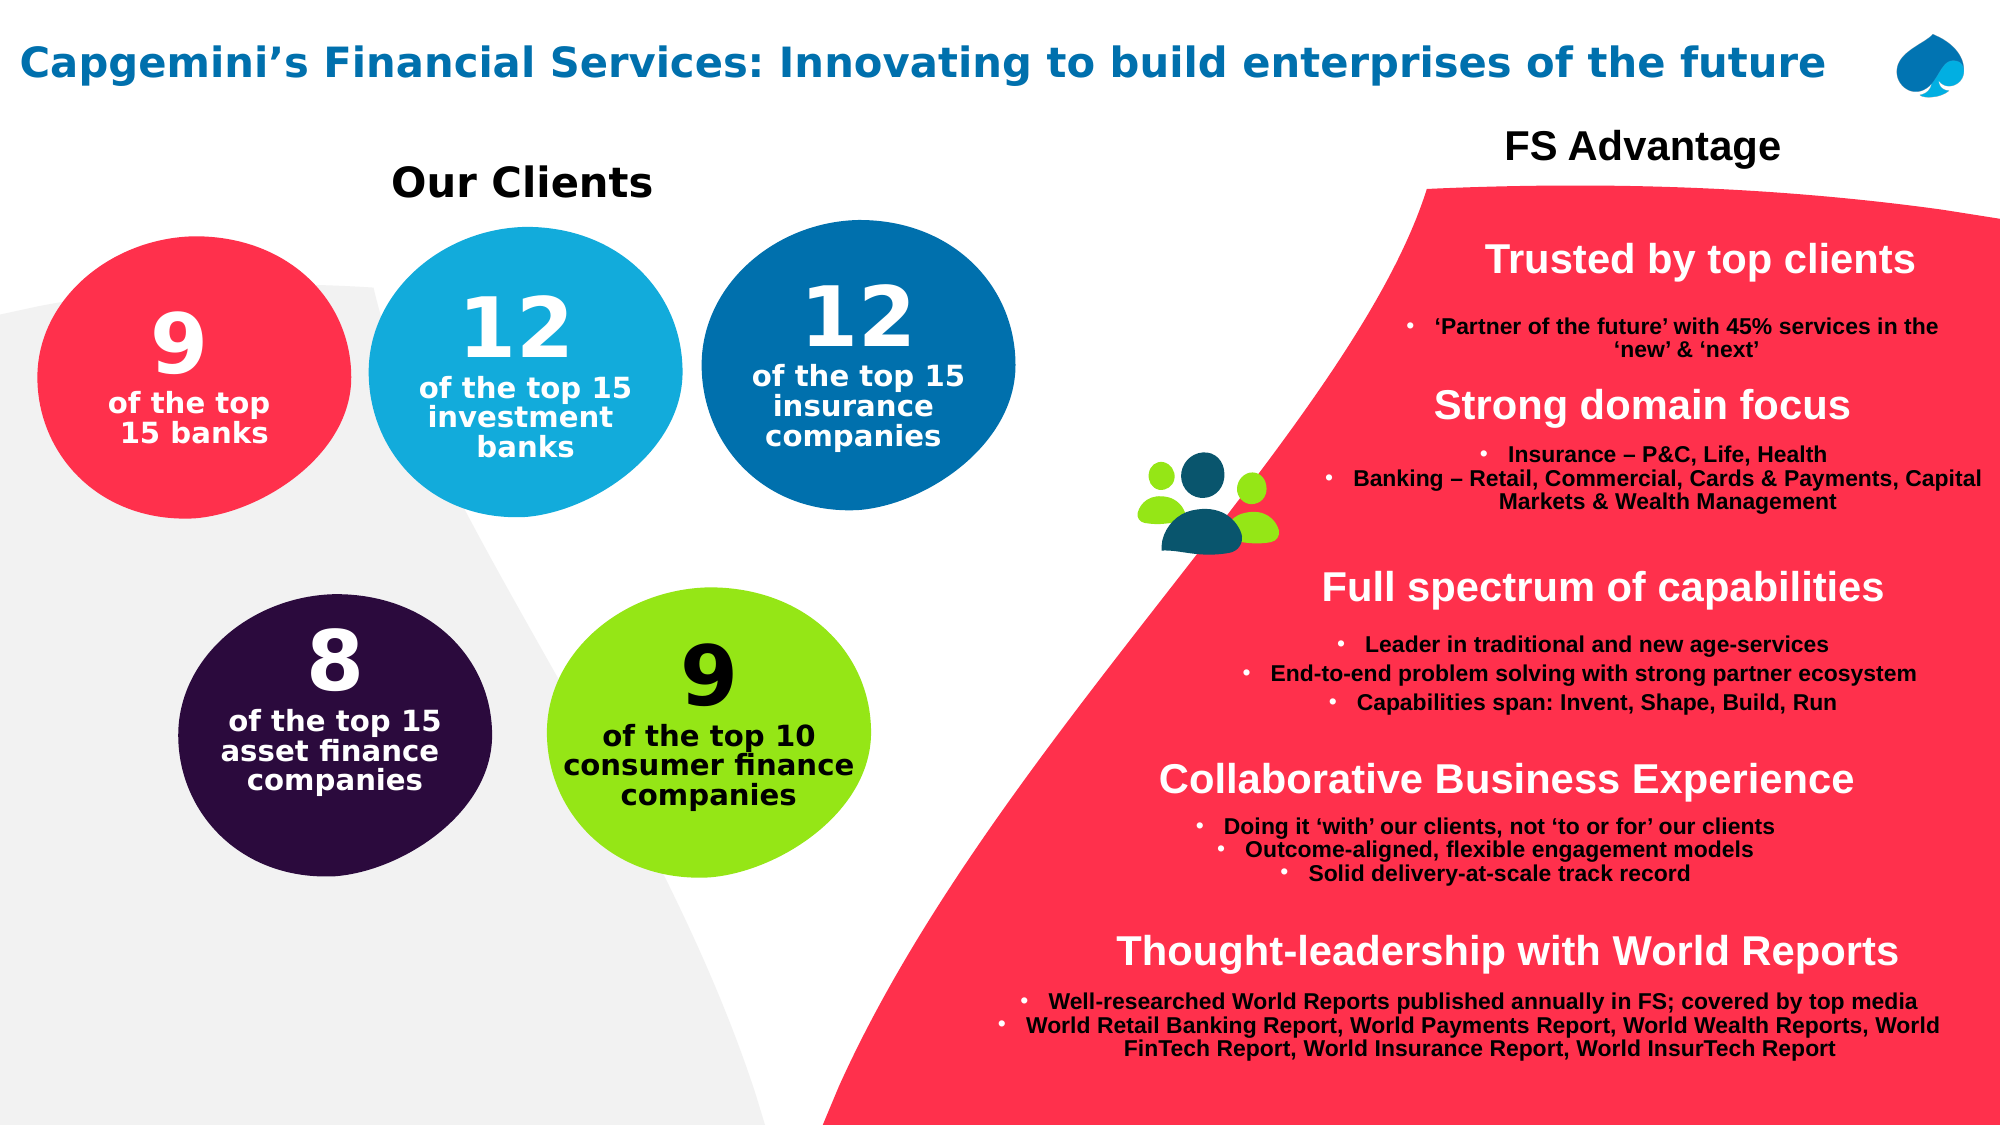

Capgemini’s Financial Services: Innovating to build enterprises of the future
FS Advantage
Our Clients

12
of the top 15 insurance
companies

12
of the top 15 investment
banks

Trusted by top clients
9
of the top
15 banks

‘Partner of the future’ with 45% services in the ‘new’ & ‘next’
Strong domain focus
Insurance – P&C, Life, Health
Banking – Retail, Commercial, Cards & Payments, Capital Markets & Wealth Management

Full spectrum of capabilities

9
of the top 10 consumer finance companies

8
of the top 15 asset finance
companies

Leader in traditional and new age-services
End-to-end problem solving with strong partner ecosystem
Capabilities span: Invent, Shape, Build, Run
 Collaborative Business Experience
Doing it ‘with’ our clients, not ‘to or for’ our clients
Outcome-aligned, flexible engagement models
Solid delivery-at-scale track record
 Thought-leadership with World Reports
Well-researched World Reports published annually in FS; covered by top media
World Retail Banking Report, World Payments Report, World Wealth Reports, World FinTech Report, World Insurance Report, World InsurTech Report